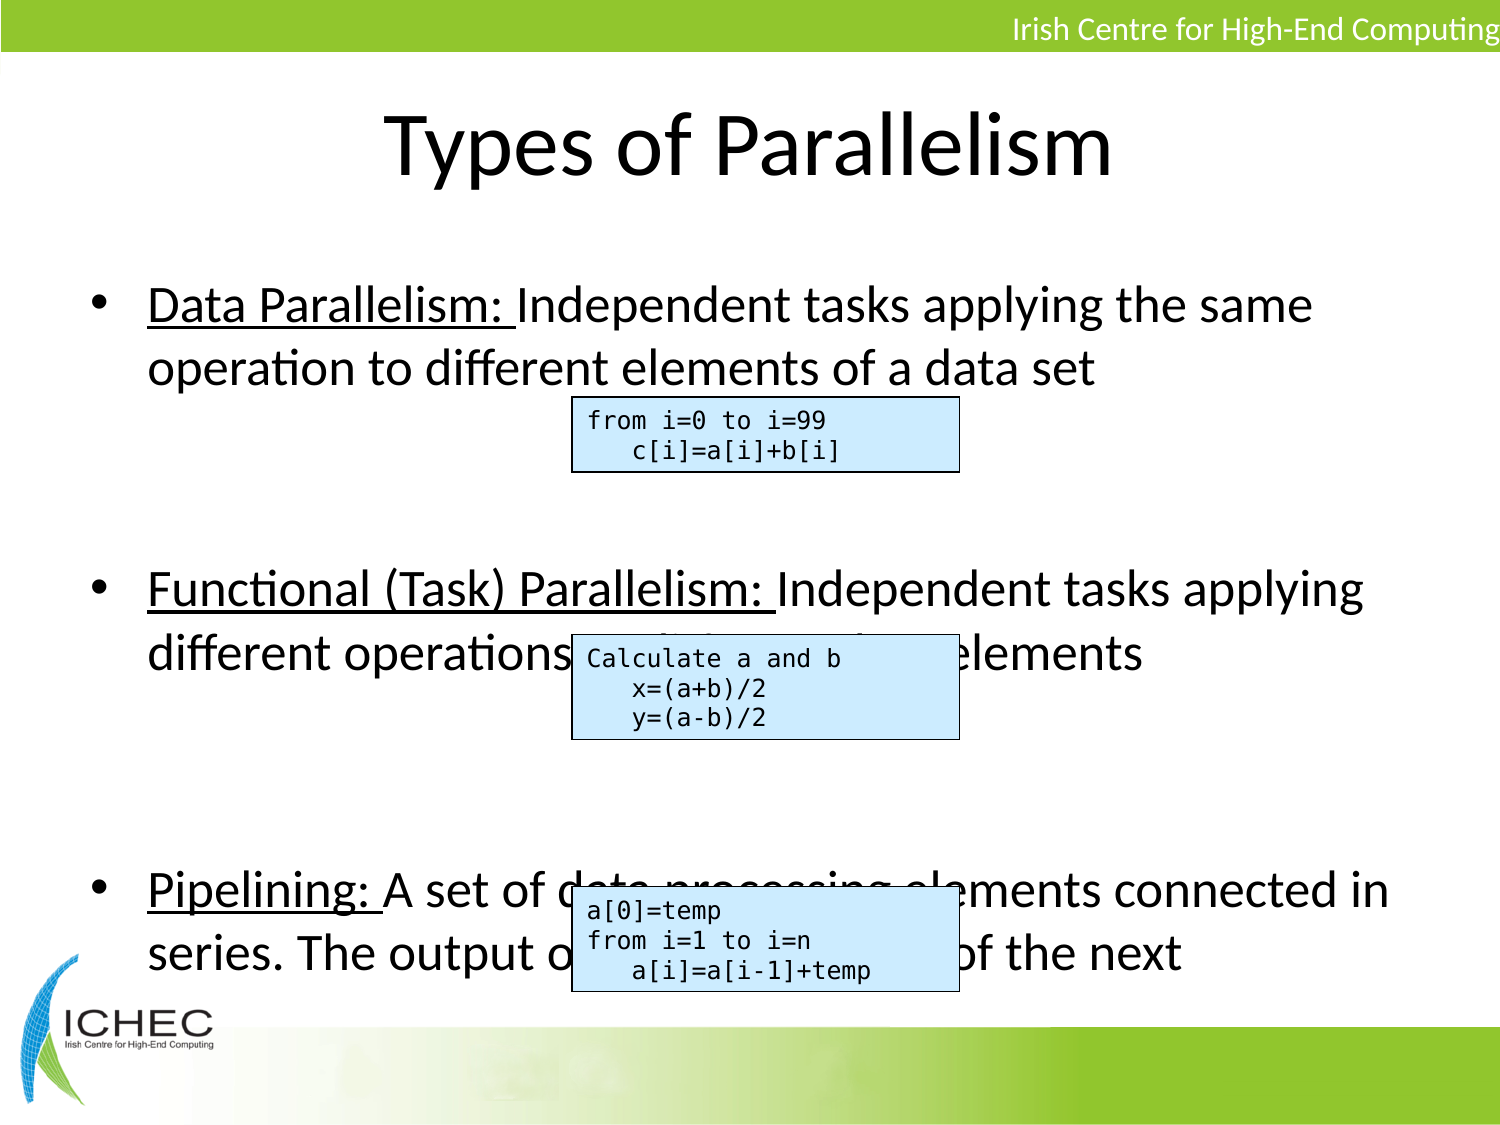

# Types of Parallelism
Data Parallelism: Independent tasks applying the same operation to different elements of a data set

Functional (Task) Parallelism: Independent tasks applying different operations to different data elements

Pipelining: A set of data processing elements connected in series. The output of one is the input of the next

from i=0 to i=99
   c[i]=a[i]+b[i]
Calculate a and b
   x=(a+b)/2
   y=(a-b)/2
a[0]=temp
from i=1 to i=n
   a[i]=a[i-1]+temp